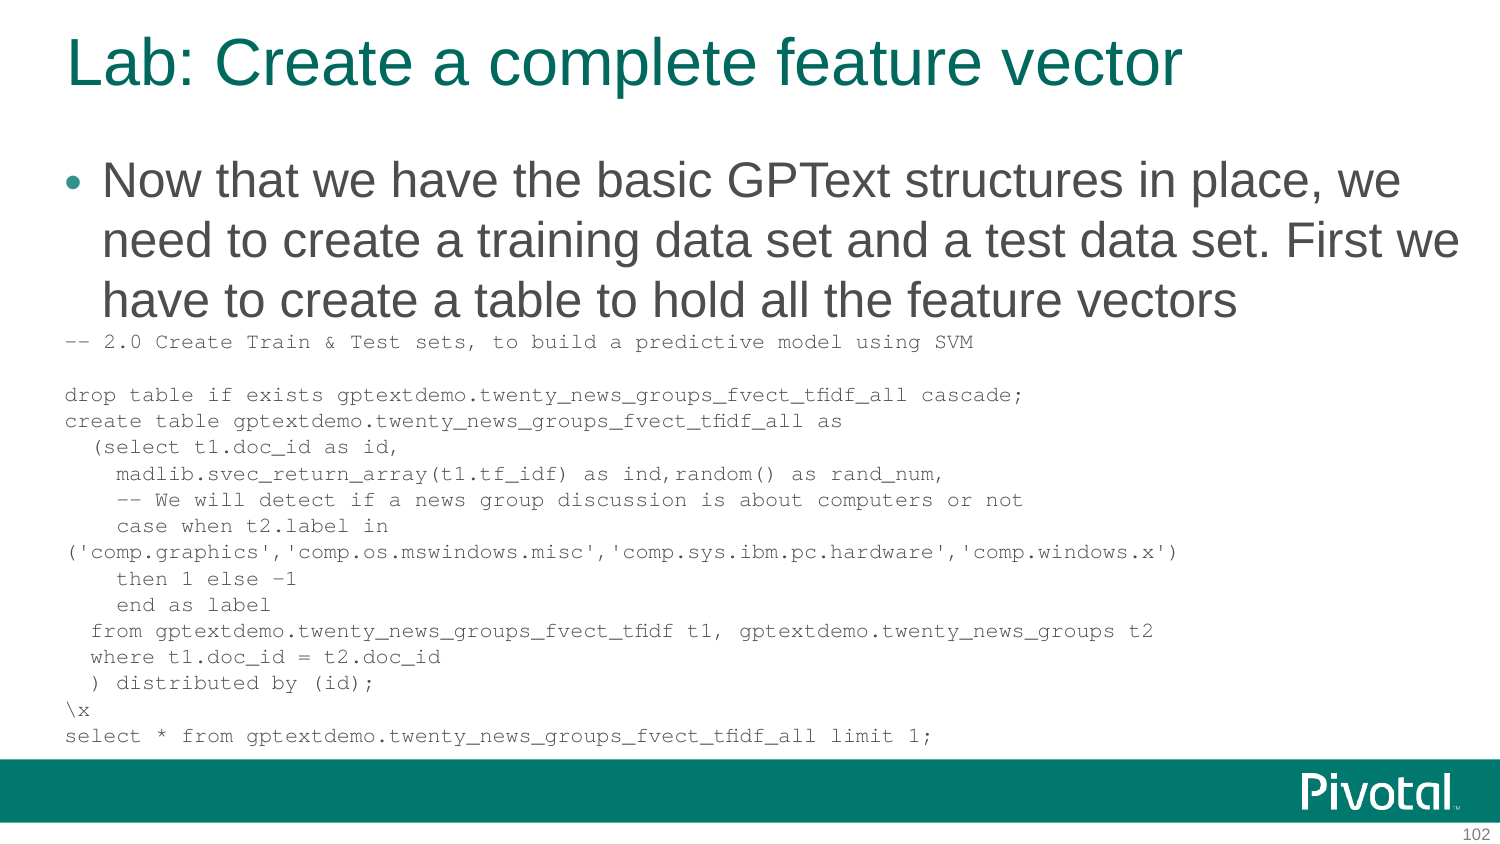

# Lab: Create a complete feature vector
Now that we have the basic GPText structures in place, we need to create a training data set and a test data set. First we have to create a table to hold all the feature vectors
-- 2.0 Create Train & Test sets, to build a predictive model using SVM

drop table if exists gptextdemo.twenty_news_groups_fvect_tfidf_all cascade;
create table gptextdemo.twenty_news_groups_fvect_tfidf_all as
  (select t1.doc_id as id,
    madlib.svec_return_array(t1.tf_idf) as ind,random() as rand_num,
    -- We will detect if a news group discussion is about computers or not
    case when t2.label in ('comp.graphics','comp.os.mswindows.misc','comp.sys.ibm.pc.hardware','comp.windows.x')
    then 1 else -1
    end as label
  from gptextdemo.twenty_news_groups_fvect_tfidf t1, gptextdemo.twenty_news_groups t2
  where t1.doc_id = t2.doc_id
  ) distributed by (id);
\x
select * from gptextdemo.twenty_news_groups_fvect_tfidf_all limit 1;